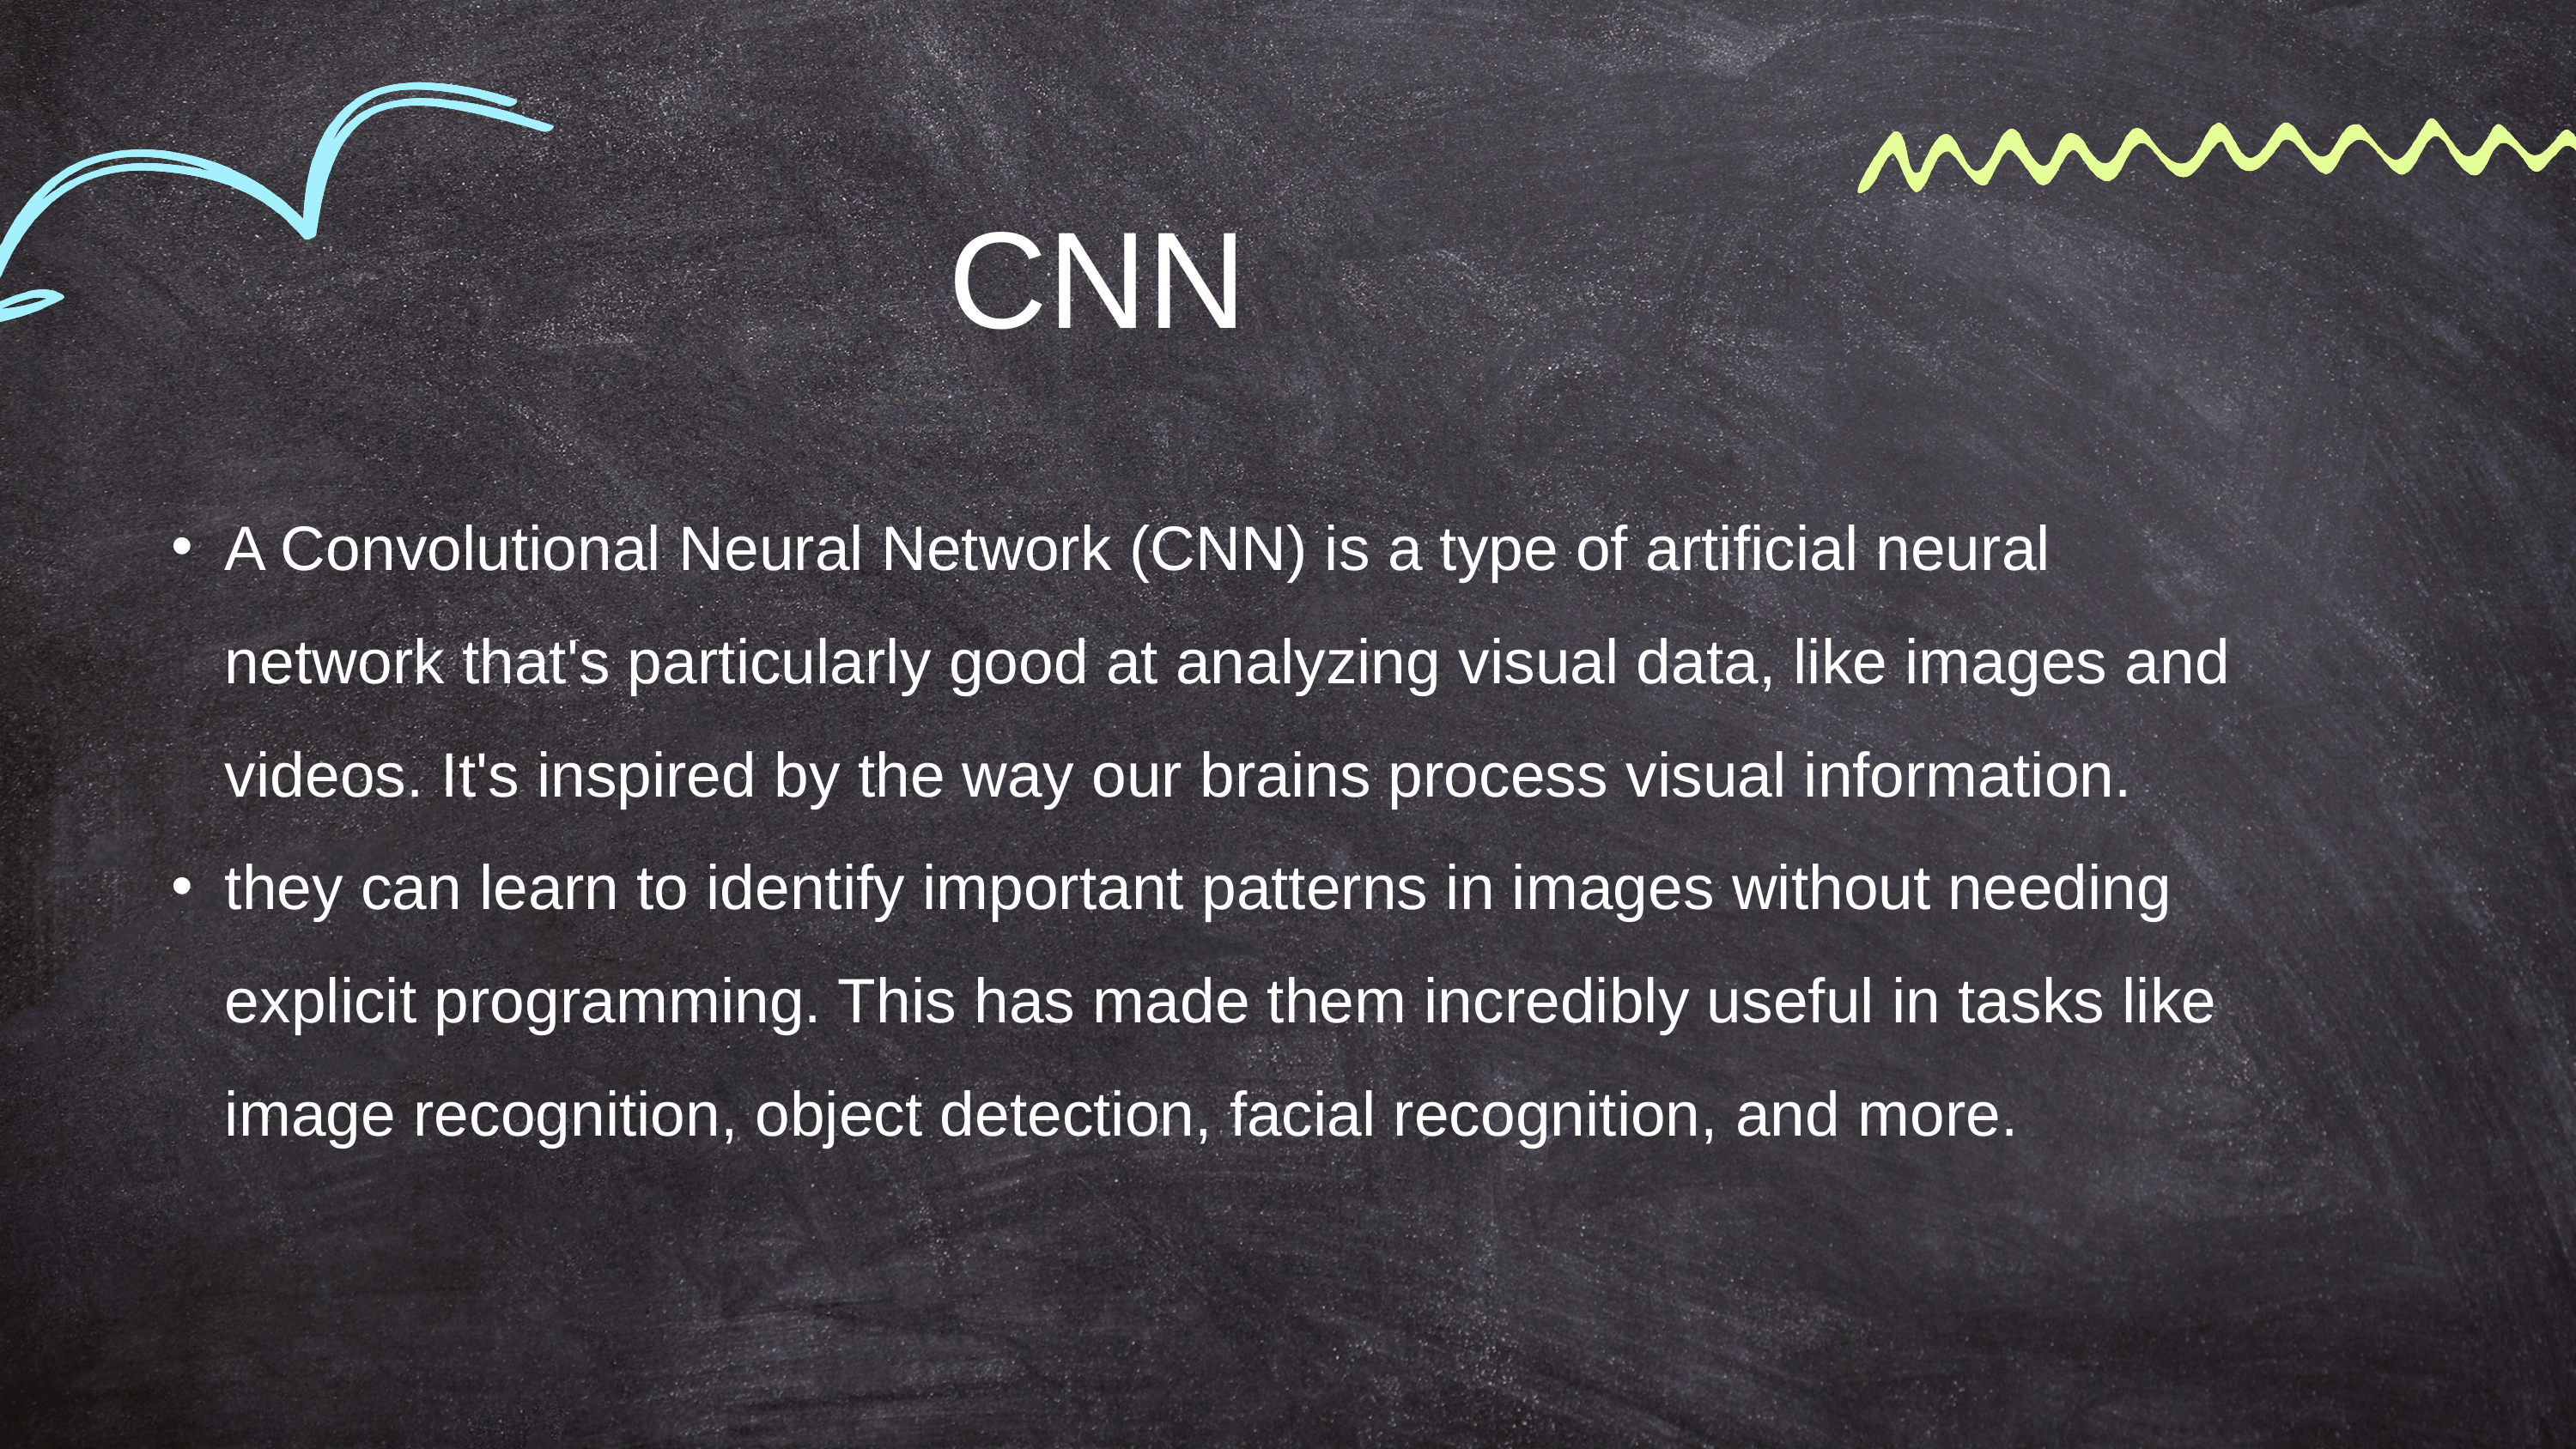

CNN

A Convolutional Neural Network (CNN) is a type of artificial neural network that's particularly good at analyzing visual data, like images and videos. It's inspired by the way our brains process visual information.
they can learn to identify important patterns in images without needing explicit programming. This has made them incredibly useful in tasks like image recognition, object detection, facial recognition, and more.